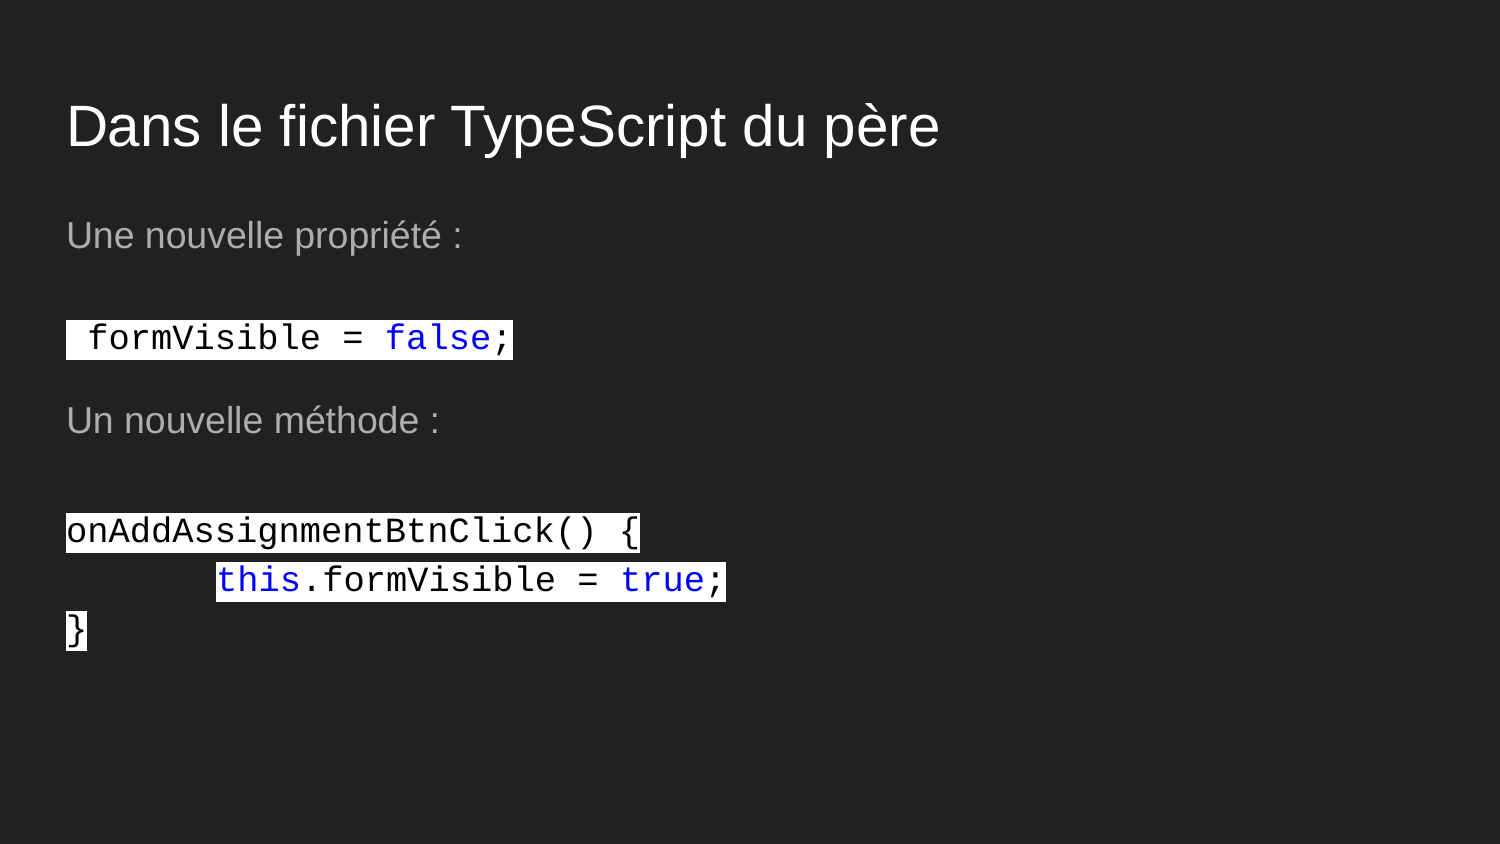

# Dans le fichier TypeScript du père
Une nouvelle propriété :
 formVisible = false;
Un nouvelle méthode :
onAddAssignmentBtnClick() {
	this.formVisible = true;
}